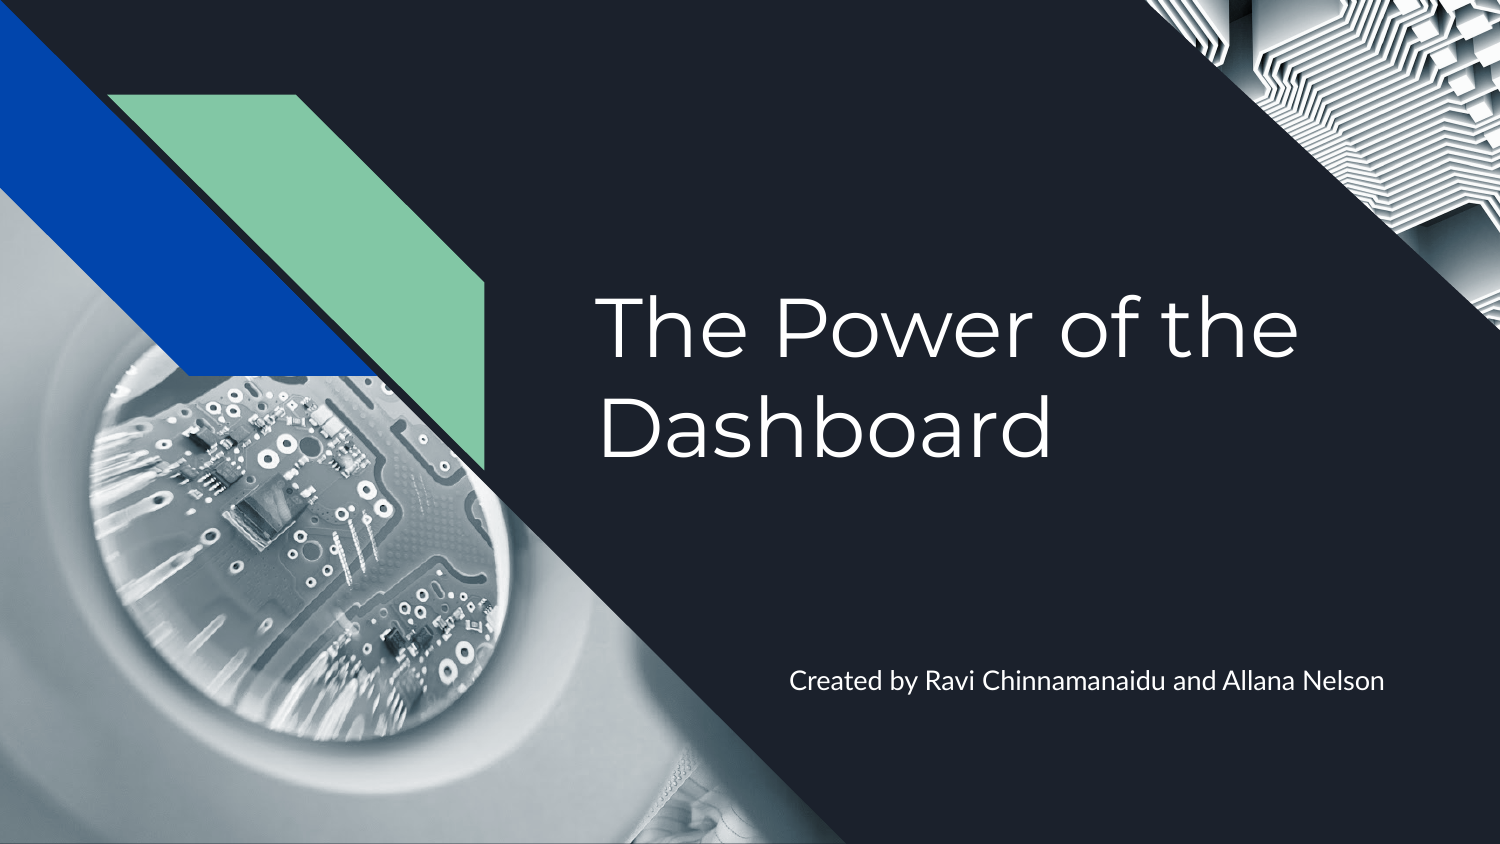

# The Power of the Dashboard
Created by Ravi Chinnamanaidu and Allana Nelson